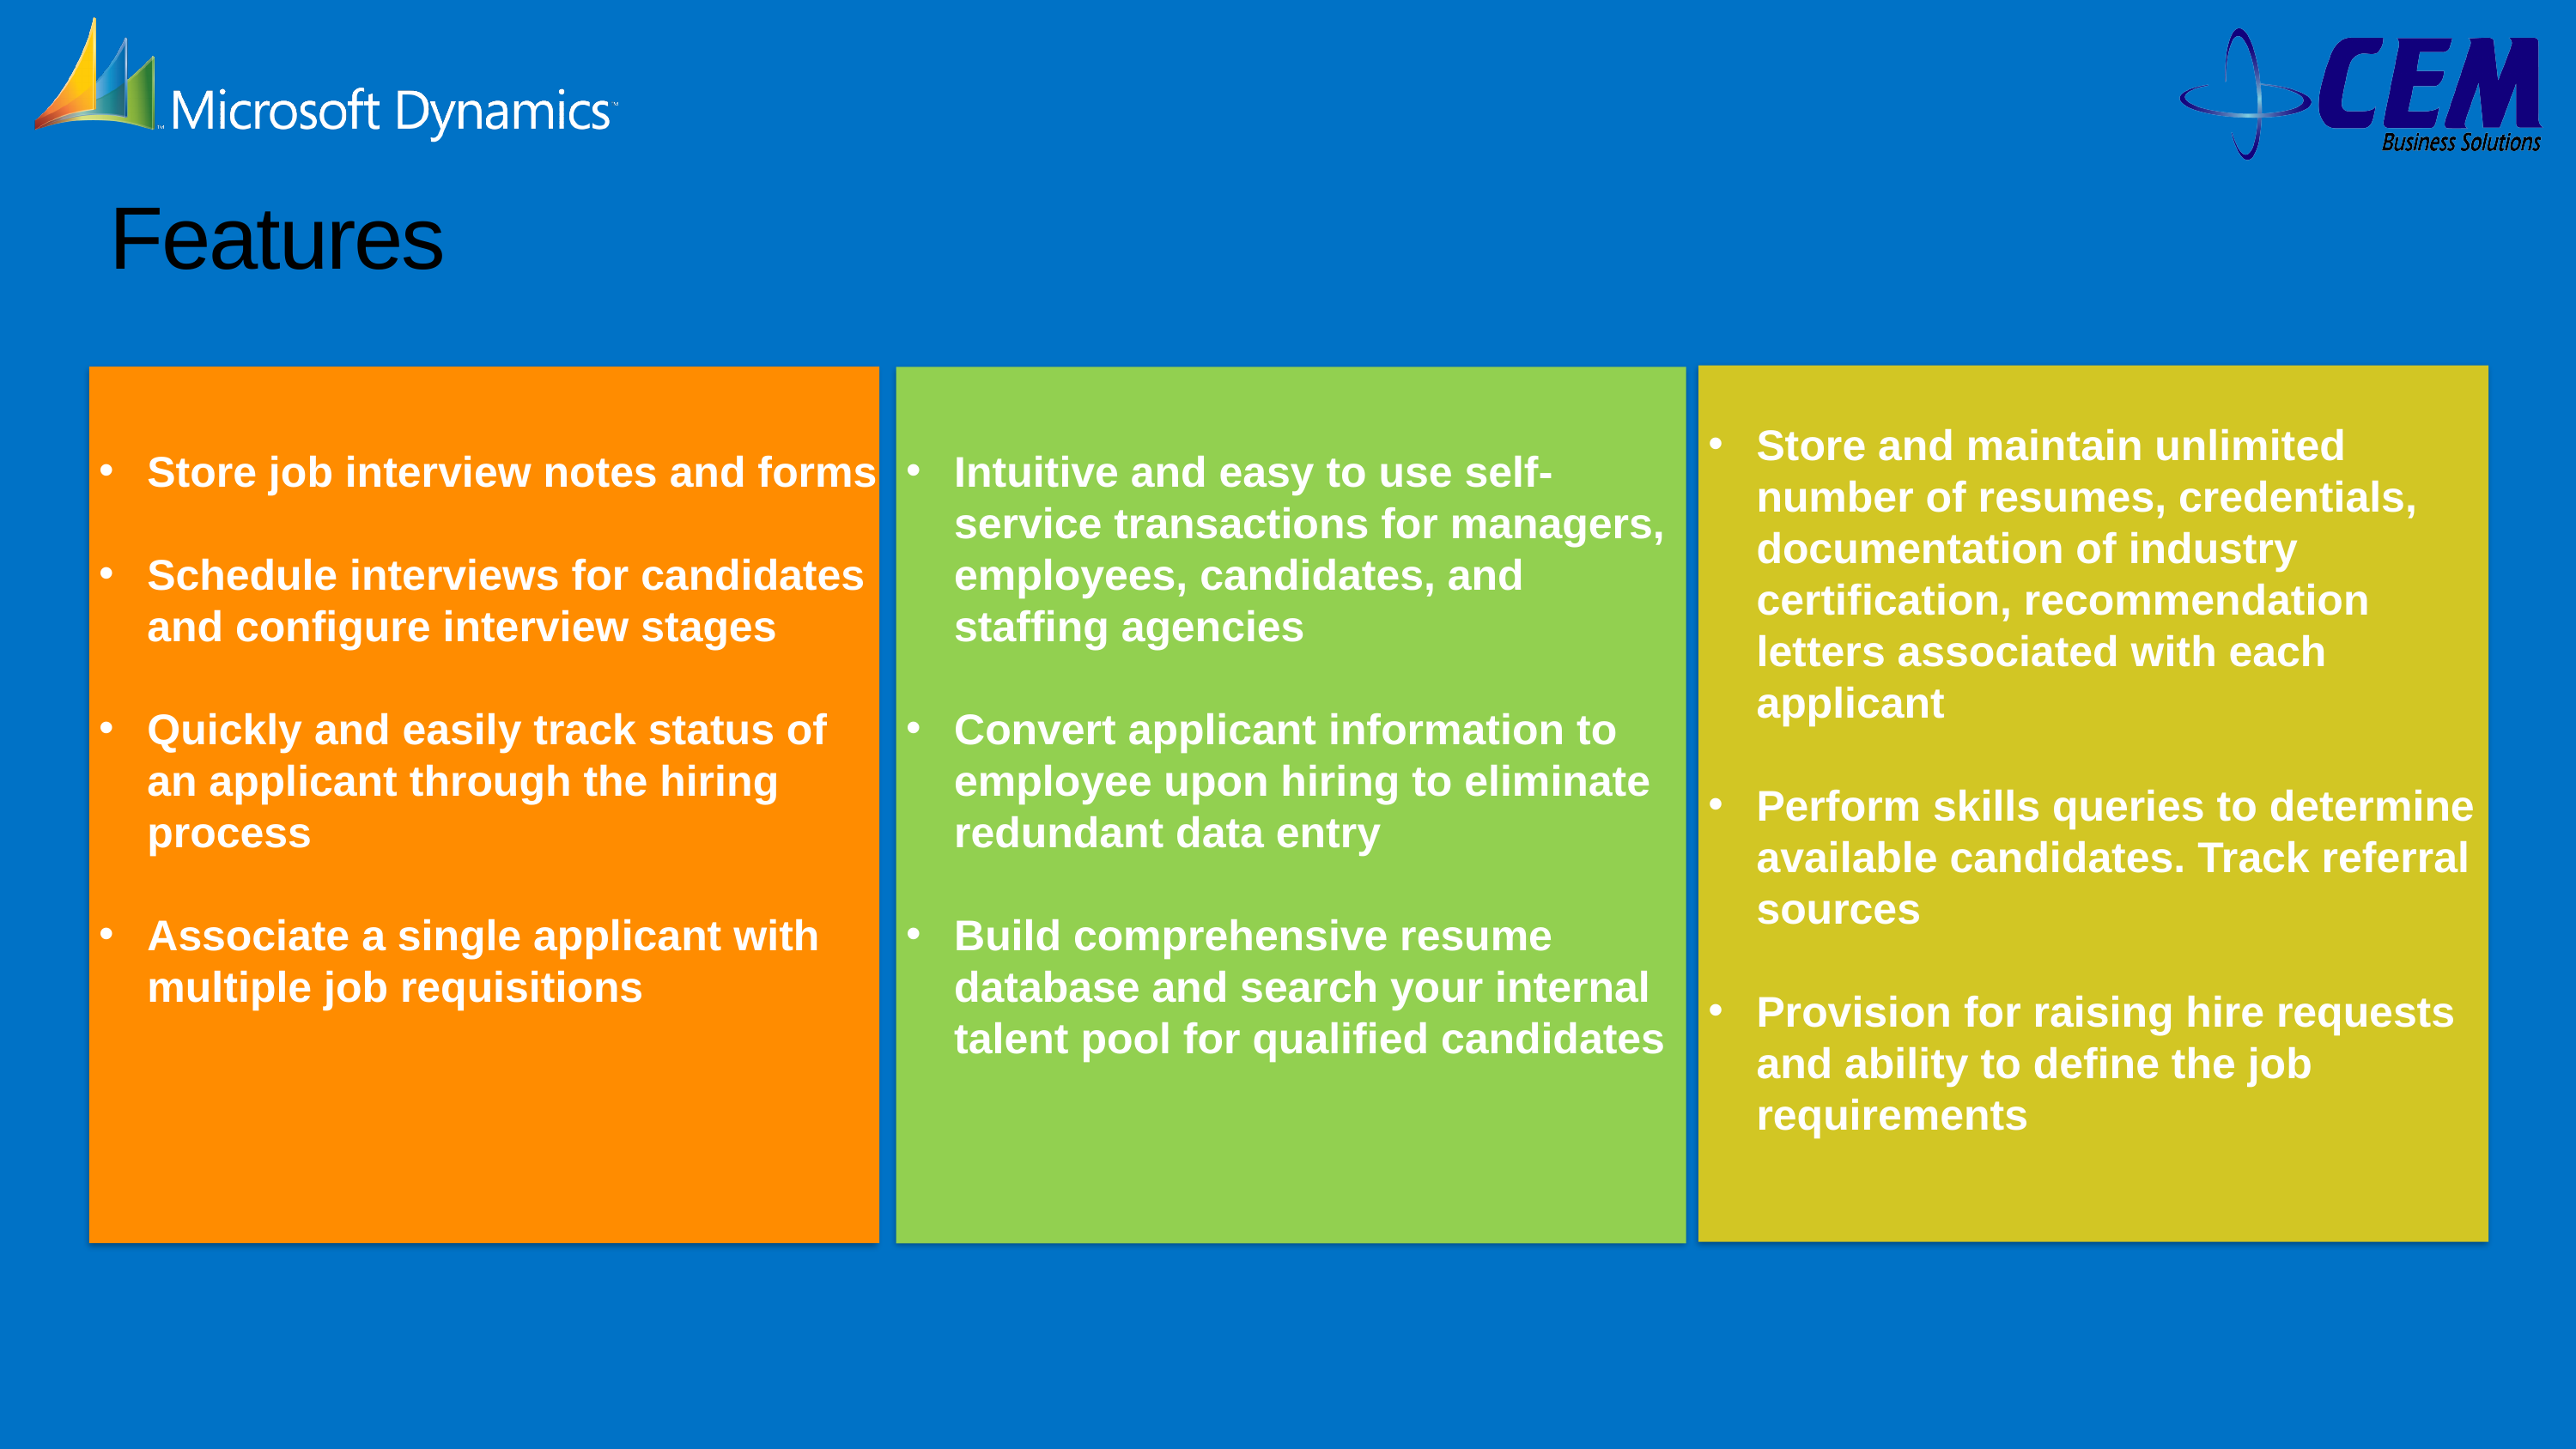

# Features

Store and maintain unlimited number of resumes, credentials, documentation of industry certification, recommendation letters associated with each applicant

Perform skills queries to determine available candidates. Track referral sources

Provision for raising hire requests and ability to define the job requirements

Store job interview notes and forms

Schedule interviews for candidates and configure interview stages

Quickly and easily track status of an applicant through the hiring process

Associate a single applicant with multiple job requisitions

Intuitive and easy to use self-service transactions for managers, employees, candidates, and staffing agencies

Convert applicant information to employee upon hiring to eliminate redundant data entry

Build comprehensive resume database and search your internal talent pool for qualified candidates